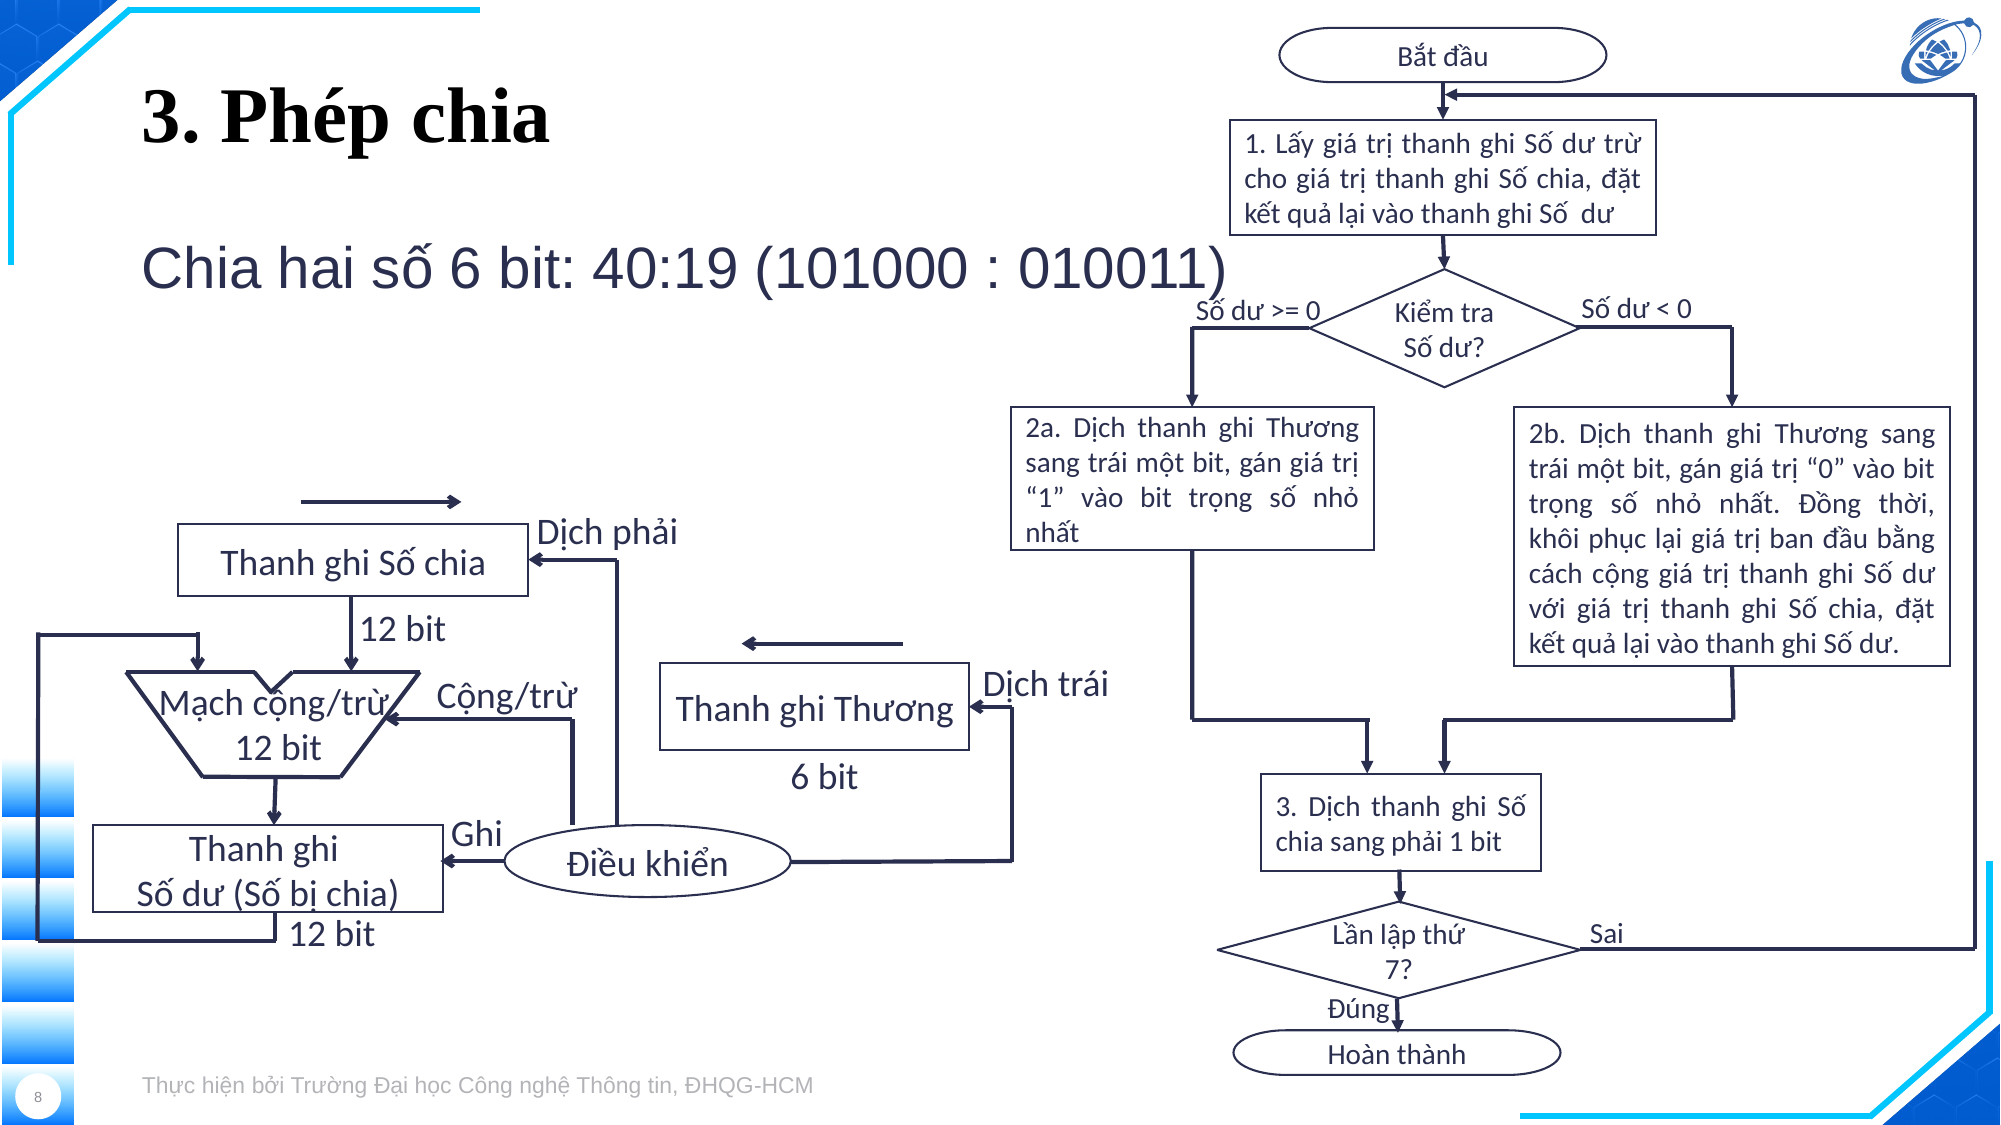

Bắt đầu
1. Lấy giá trị thanh ghi Số dư trừ cho giá trị thanh ghi Số chia, đặt kết quả lại vào thanh ghi Số  dư
Kiểm tra
Số dư?
Số dư < 0
Số dư >= 0
2a. Dịch thanh ghi Thương sang trái một bit, gán giá trị “1” vào bit trọng số nhỏ nhất
2b. Dịch thanh ghi Thương sang trái một bit, gán giá trị “0” vào bit trọng số nhỏ nhất. Đồng thời, khôi phục lại giá trị ban đầu bằng cách cộng giá trị thanh ghi Số dư với giá trị thanh ghi Số chia, đặt kết quả lại vào thanh ghi Số dư.
3. Dịch thanh ghi Số chia sang phải 1 bit
Lần lập thứ 7?
Sai
Đúng
Hoàn thành
# 3. Phép chia
Chia hai số 6 bit: 40:19 (101000 : 010011)
Dịch phải
Thanh ghi Số chia
12 bit
Dịch trái
Cộng/trừ
Thanh ghi Thương
Mạch cộng/trừ
 12 bit
6 bit
Ghi
Thanh ghi
Số dư (Số bị chia)
Điều khiển
12 bit
Thực hiện bởi Trường Đại học Công nghệ Thông tin, ĐHQG-HCM
8